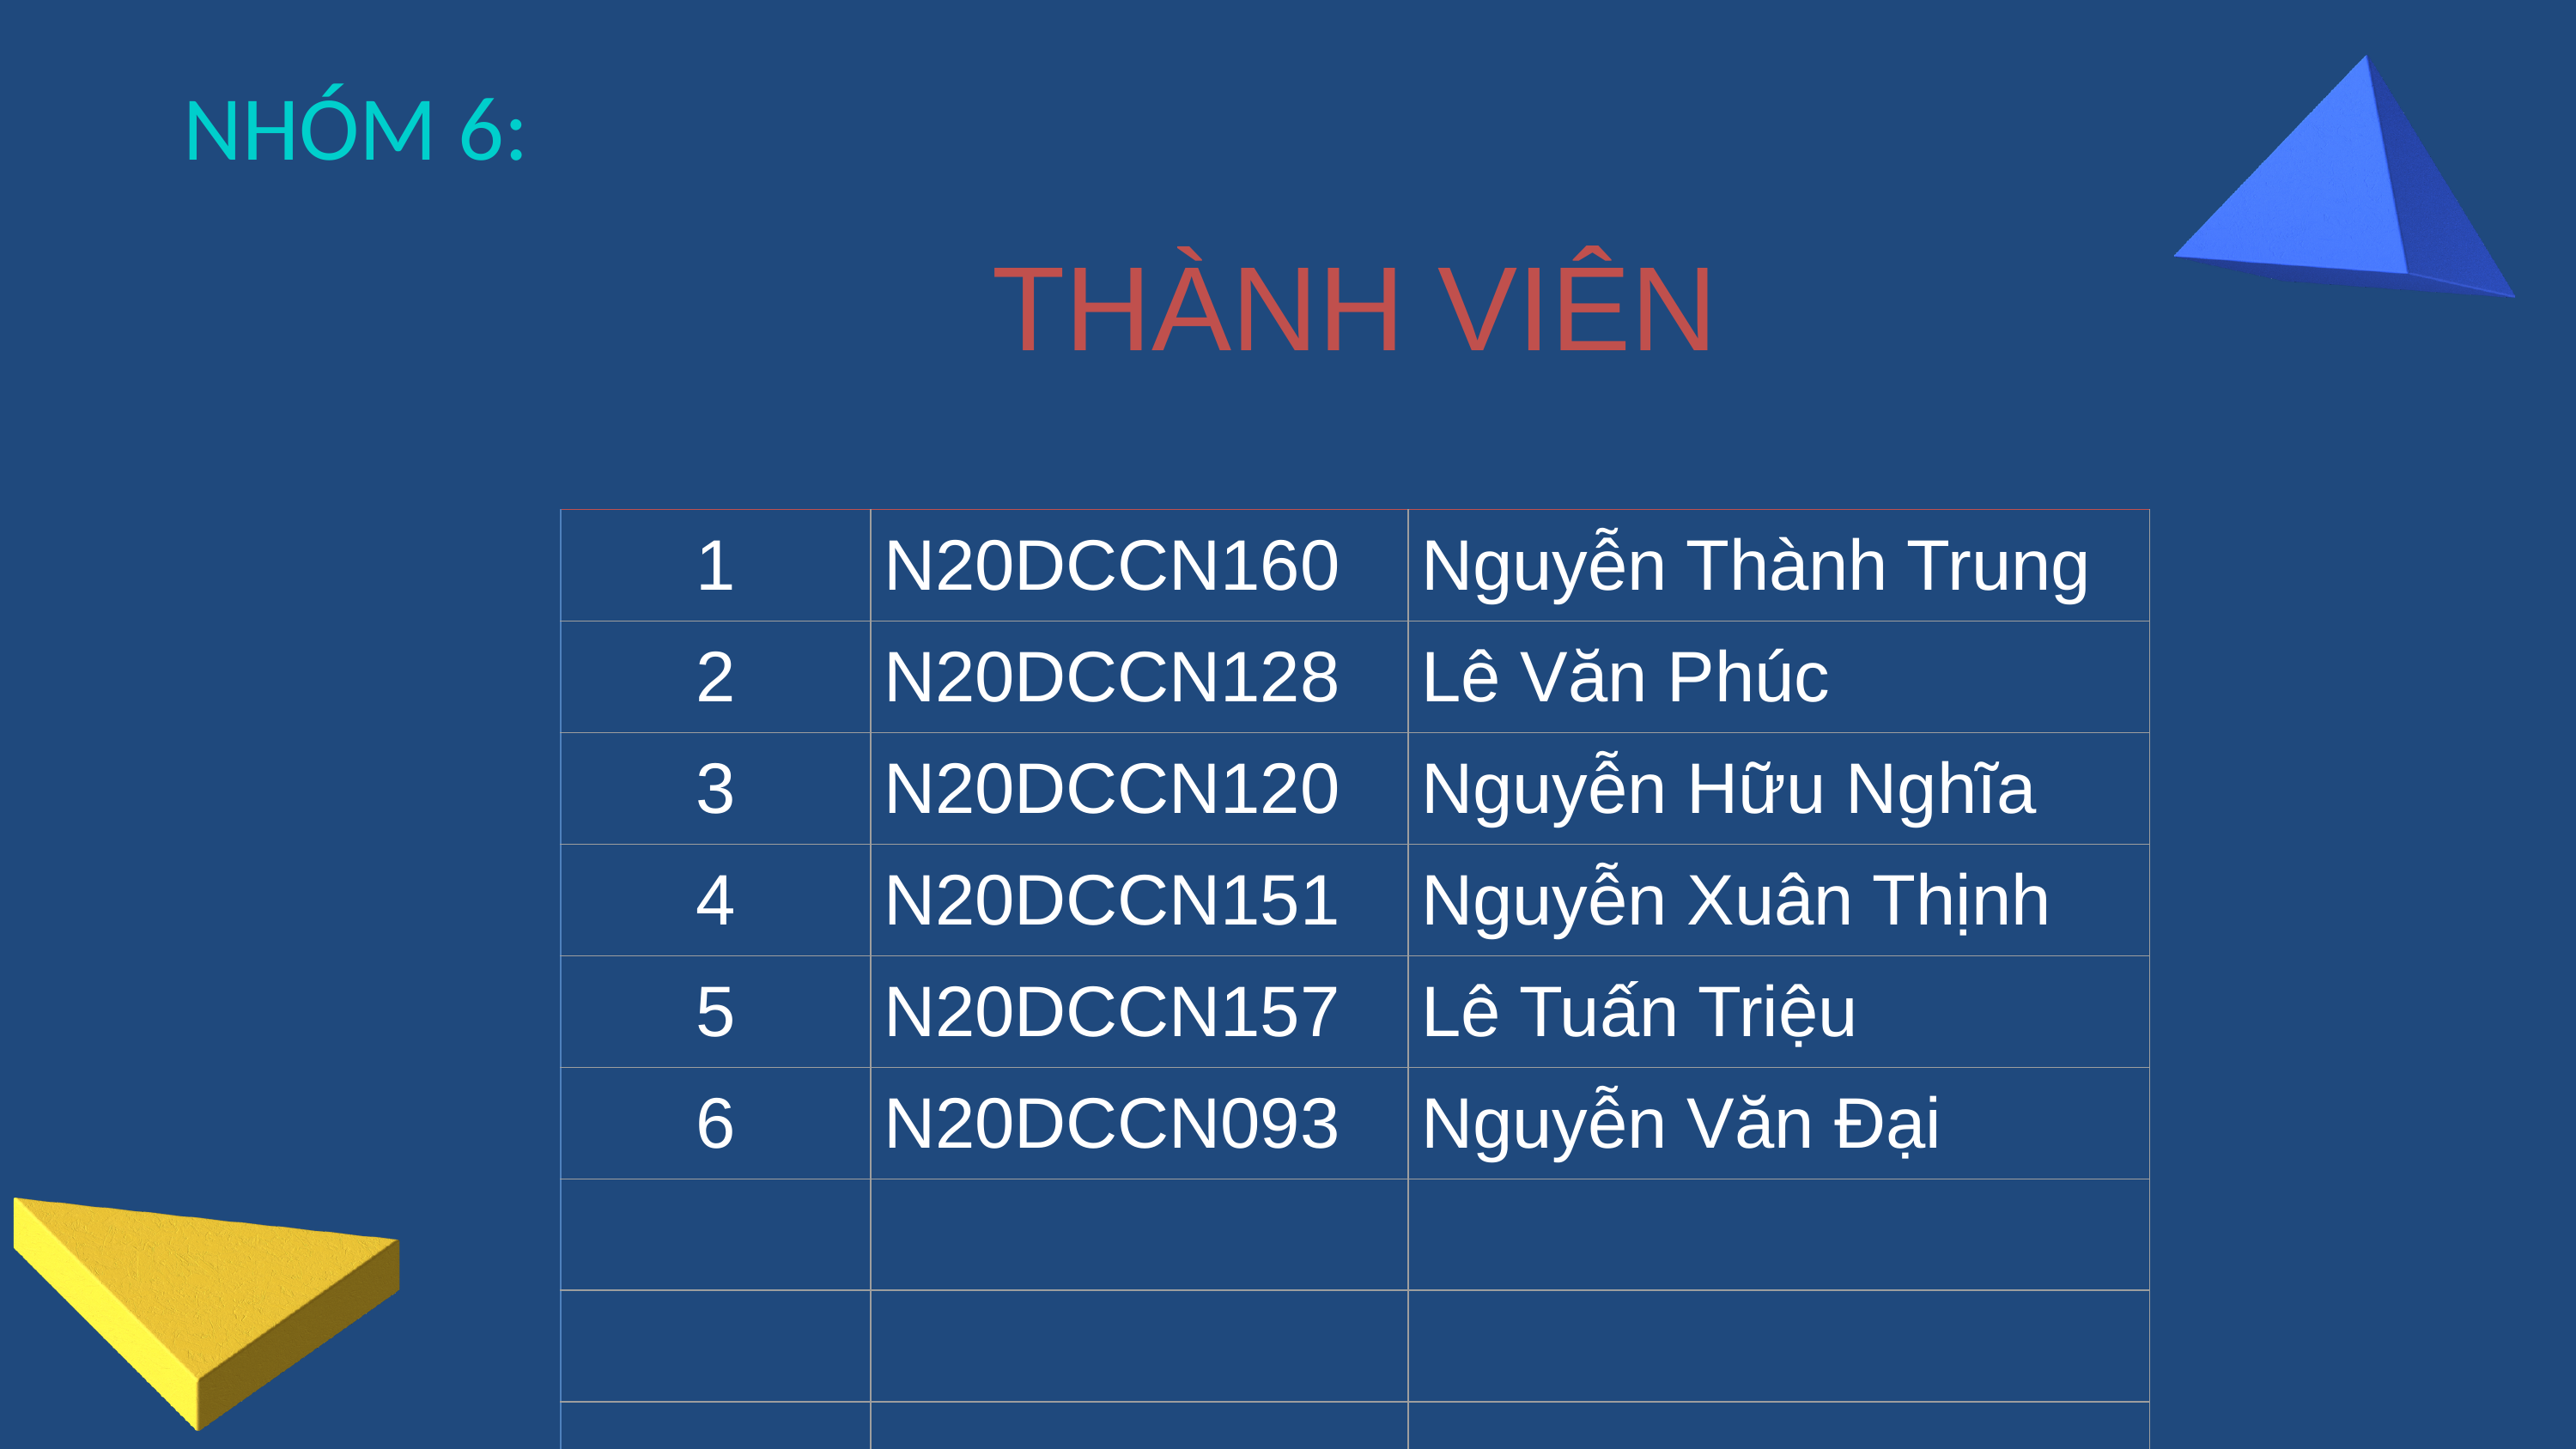

NHÓM 6:

THÀNH VIÊN
| 1 | N20DCCN160 | Nguyễn Thành Trung |
| --- | --- | --- |
| 2 | N20DCCN128 | Lê Văn Phúc |
| 3 | N20DCCN120 | Nguyễn Hữu Nghĩa |
| 4 | N20DCCN151 | Nguyễn Xuân Thịnh |
| 5 | N20DCCN157 | Lê Tuấn Triệu |
| 6 | N20DCCN093 | Nguyễn Văn Đại |
|  |  |  |
|  |  |  |
|  |  |  |